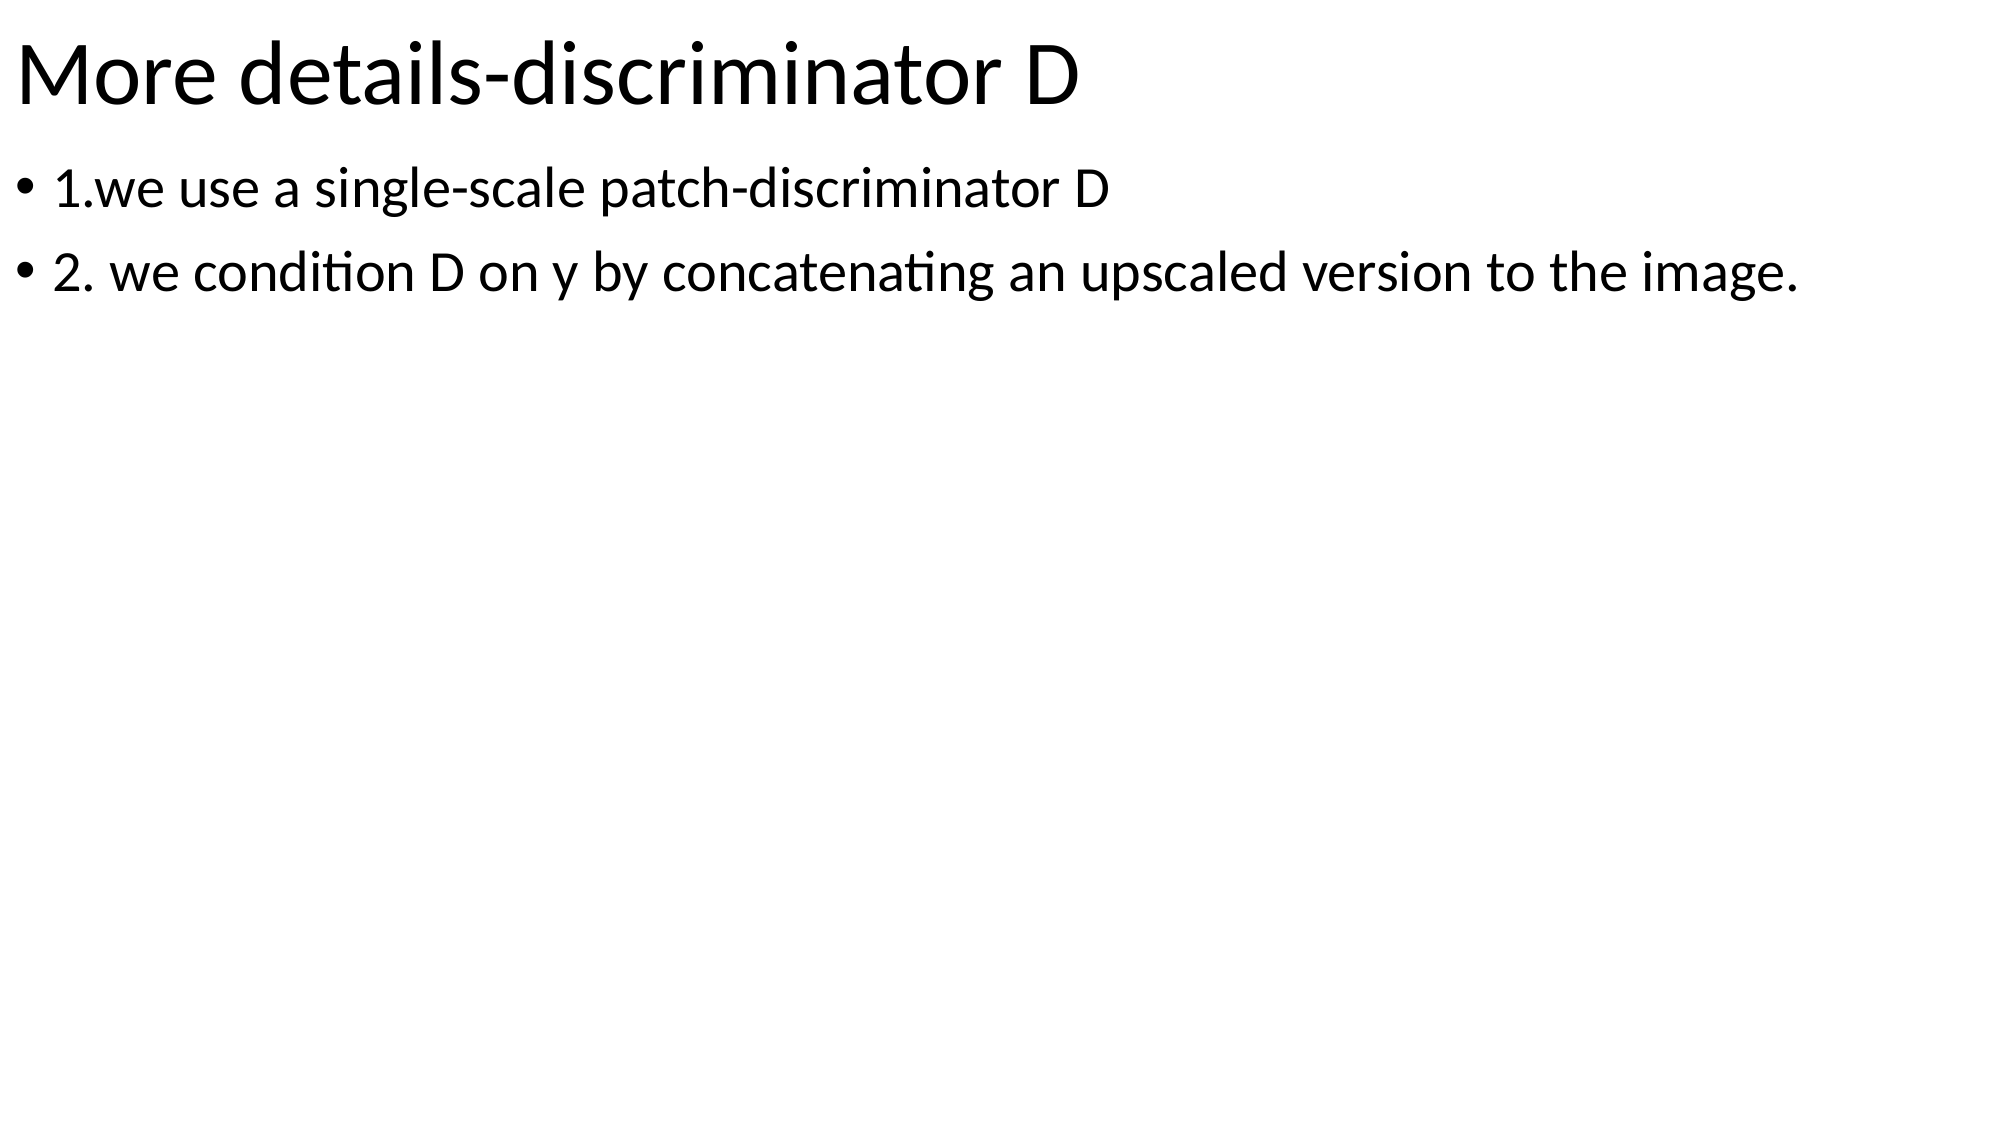

# More details-discriminator D
1.we use a single-scale patch-discriminator D
2. we condition D on y by concatenating an upscaled version to the image.